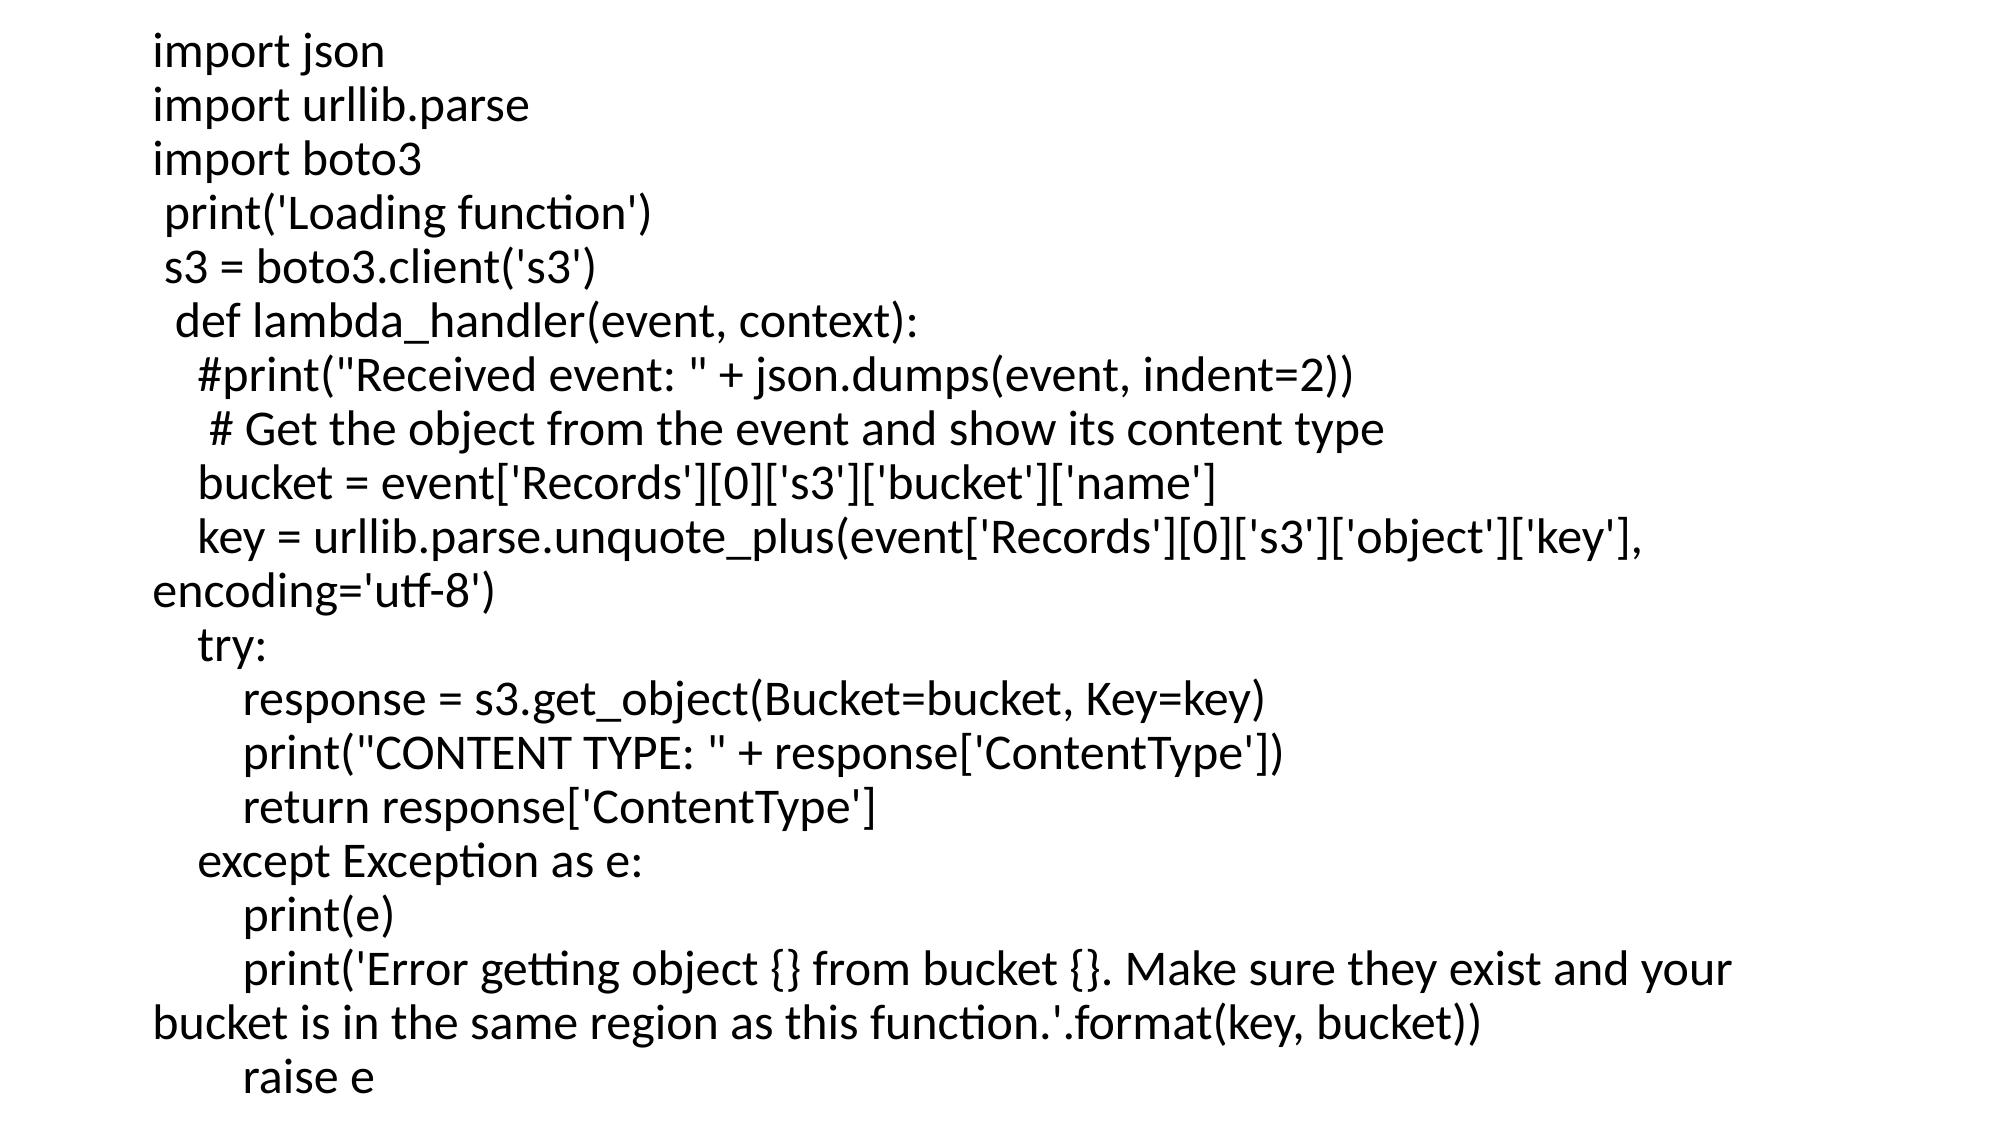

# import json import urllib.parse import boto3  print('Loading function')  s3 = boto3.client('s3')   def lambda_handler(event, context): #print("Received event: " + json.dumps(event, indent=2))      # Get the object from the event and show its content type bucket = event['Records'][0]['s3']['bucket']['name'] key = urllib.parse.unquote_plus(event['Records'][0]['s3']['object']['key'], encoding='utf-8') try: response = s3.get_object(Bucket=bucket, Key=key) print("CONTENT TYPE: " + response['ContentType']) return response['ContentType'] except Exception as e: print(e) print('Error getting object {} from bucket {}. Make sure they exist and your bucket is in the same region as this function.'.format(key, bucket)) raise e